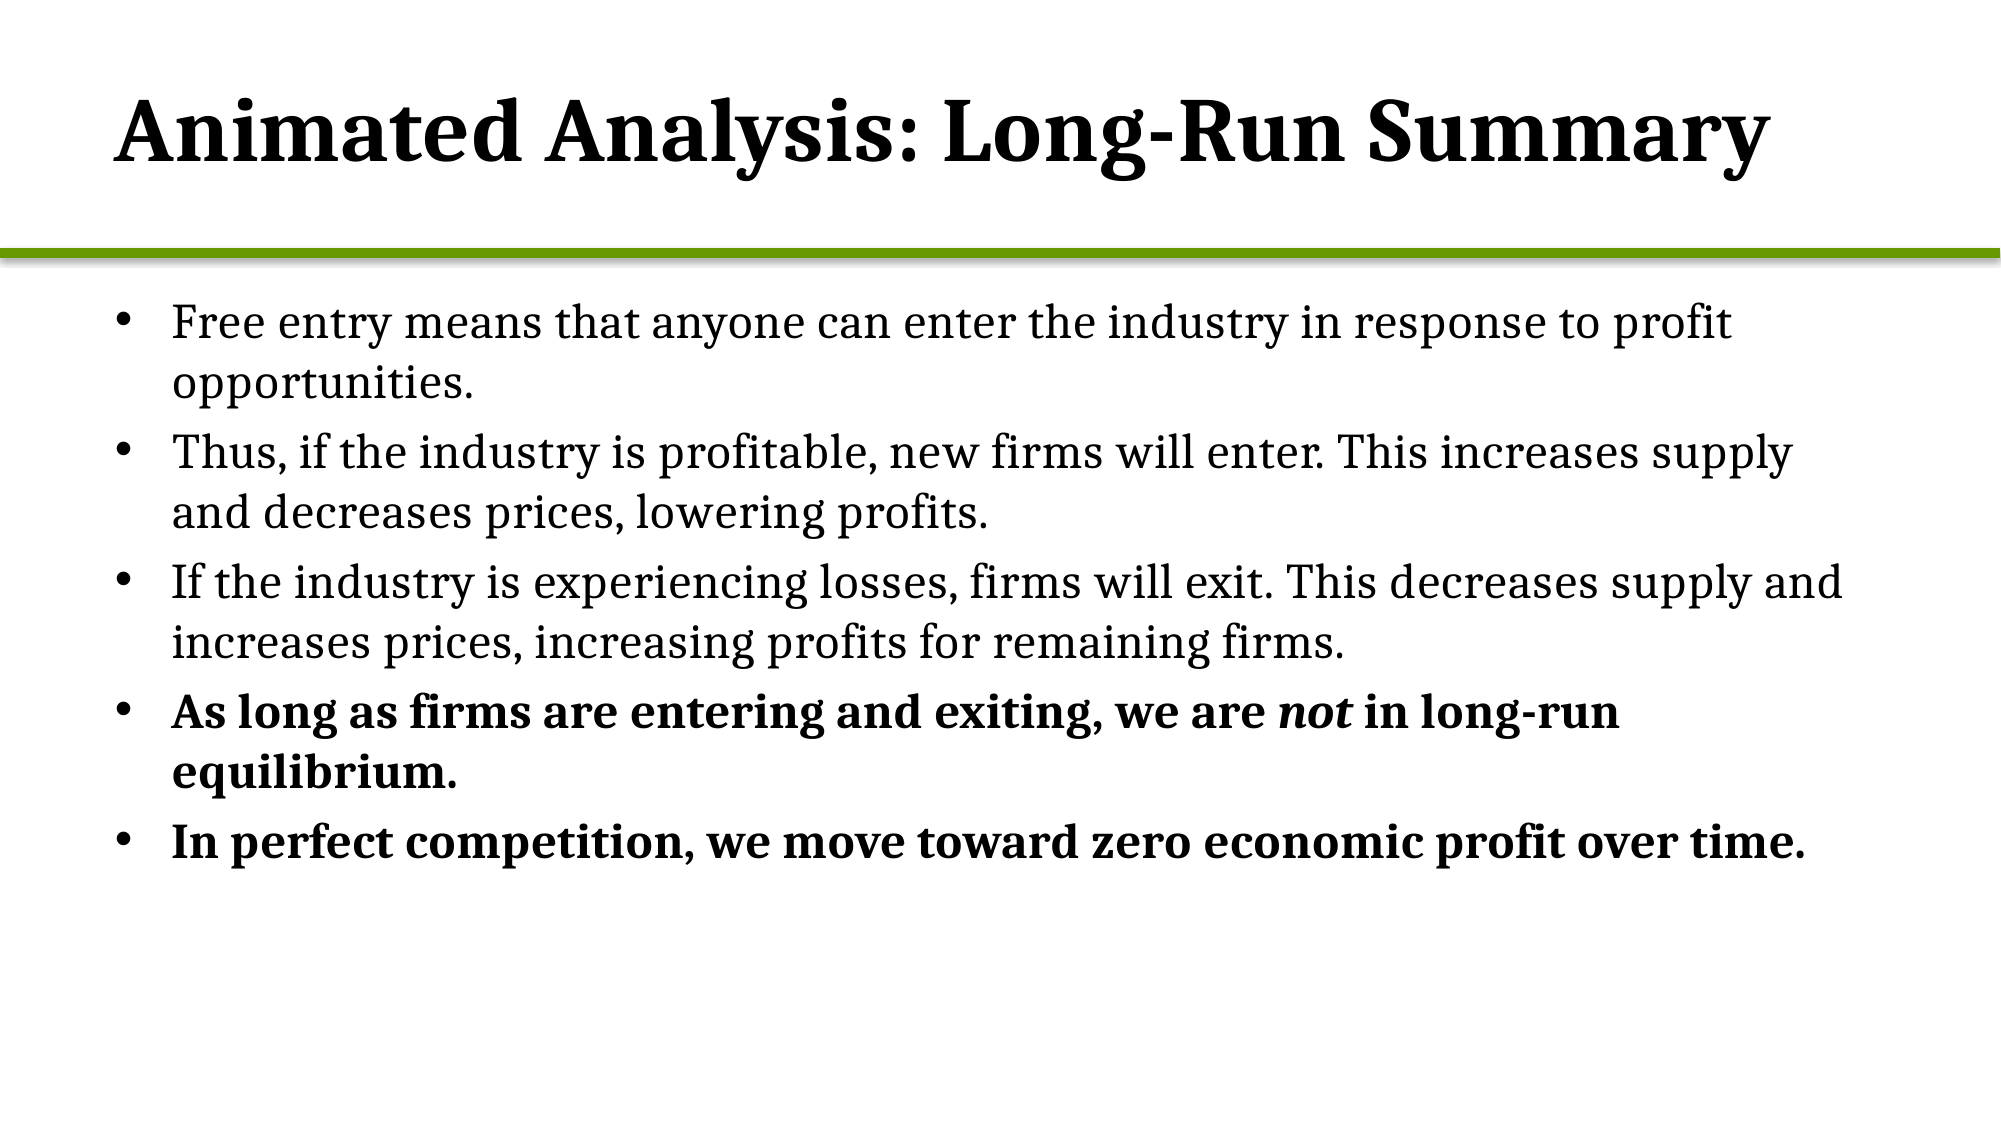

# Animated Analysis: Long-Run Summary
Free entry means that anyone can enter the industry in response to profit opportunities.
Thus, if the industry is profitable, new firms will enter. This increases supply and decreases prices, lowering profits.
If the industry is experiencing losses, firms will exit. This decreases supply and increases prices, increasing profits for remaining firms.
As long as firms are entering and exiting, we are not in long-run equilibrium.
In perfect competition, we move toward zero economic profit over time.